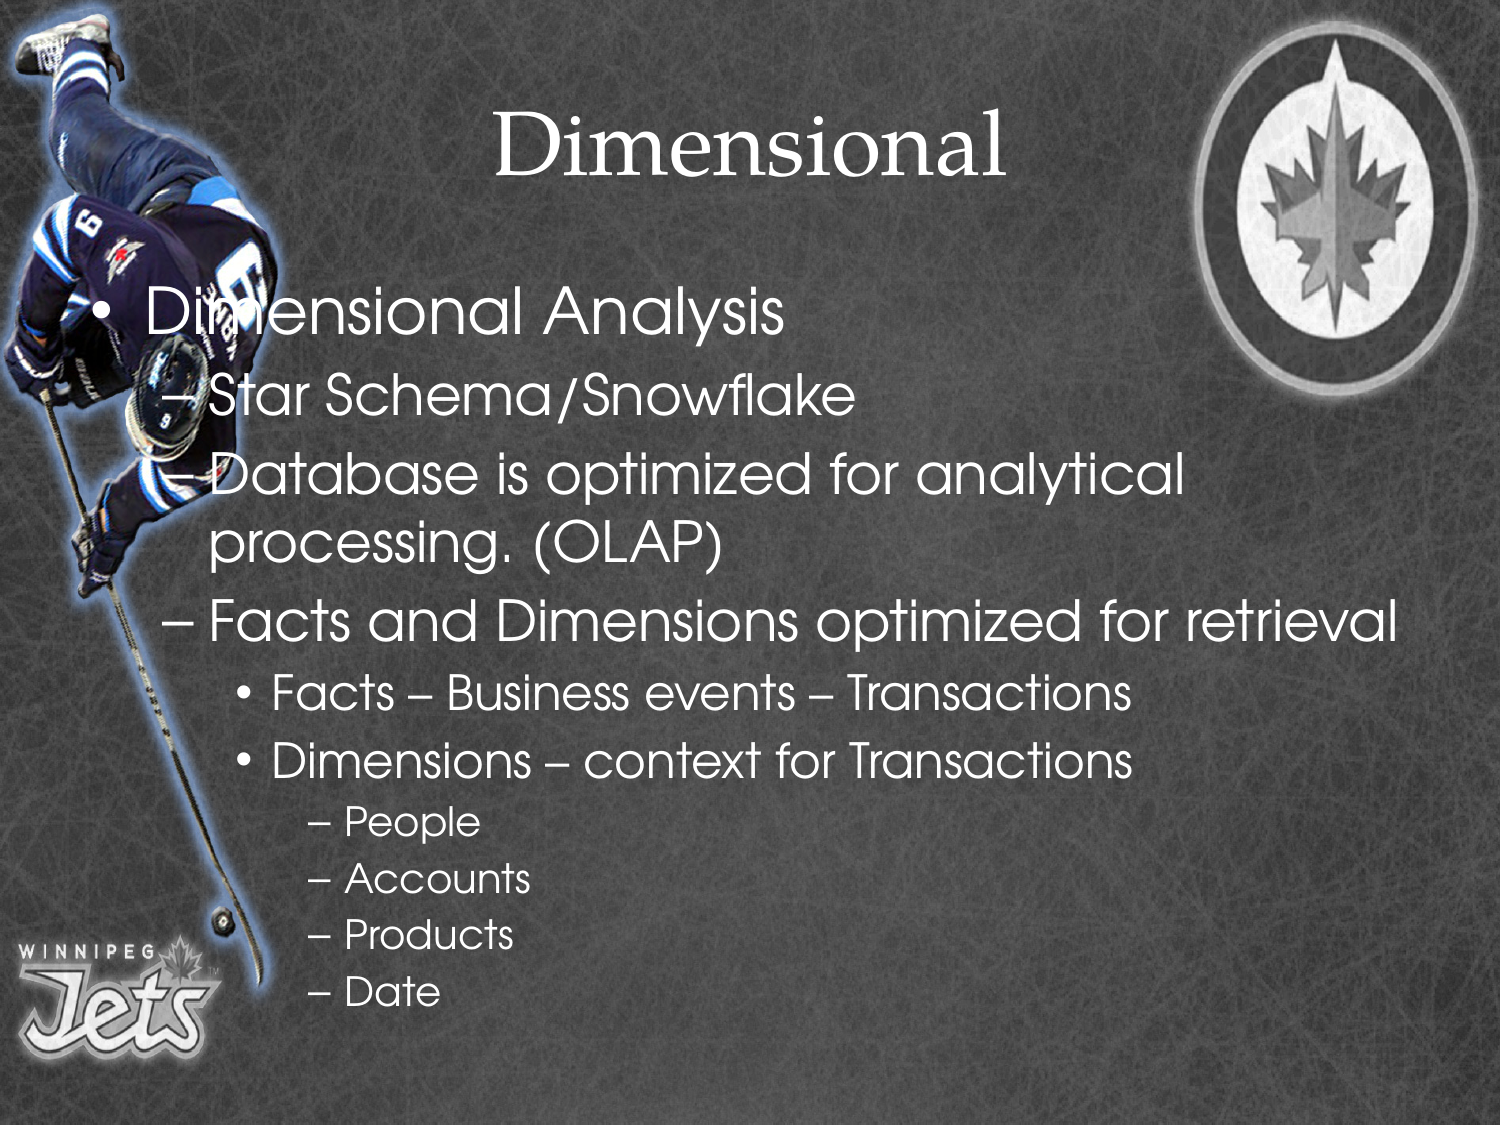

# Dimensional
Dimensional Analysis
Star Schema/Snowflake
Database is optimized for analytical processing. (OLAP)
Facts and Dimensions optimized for retrieval
Facts – Business events – Transactions
Dimensions – context for Transactions
People
Accounts
Products
Date